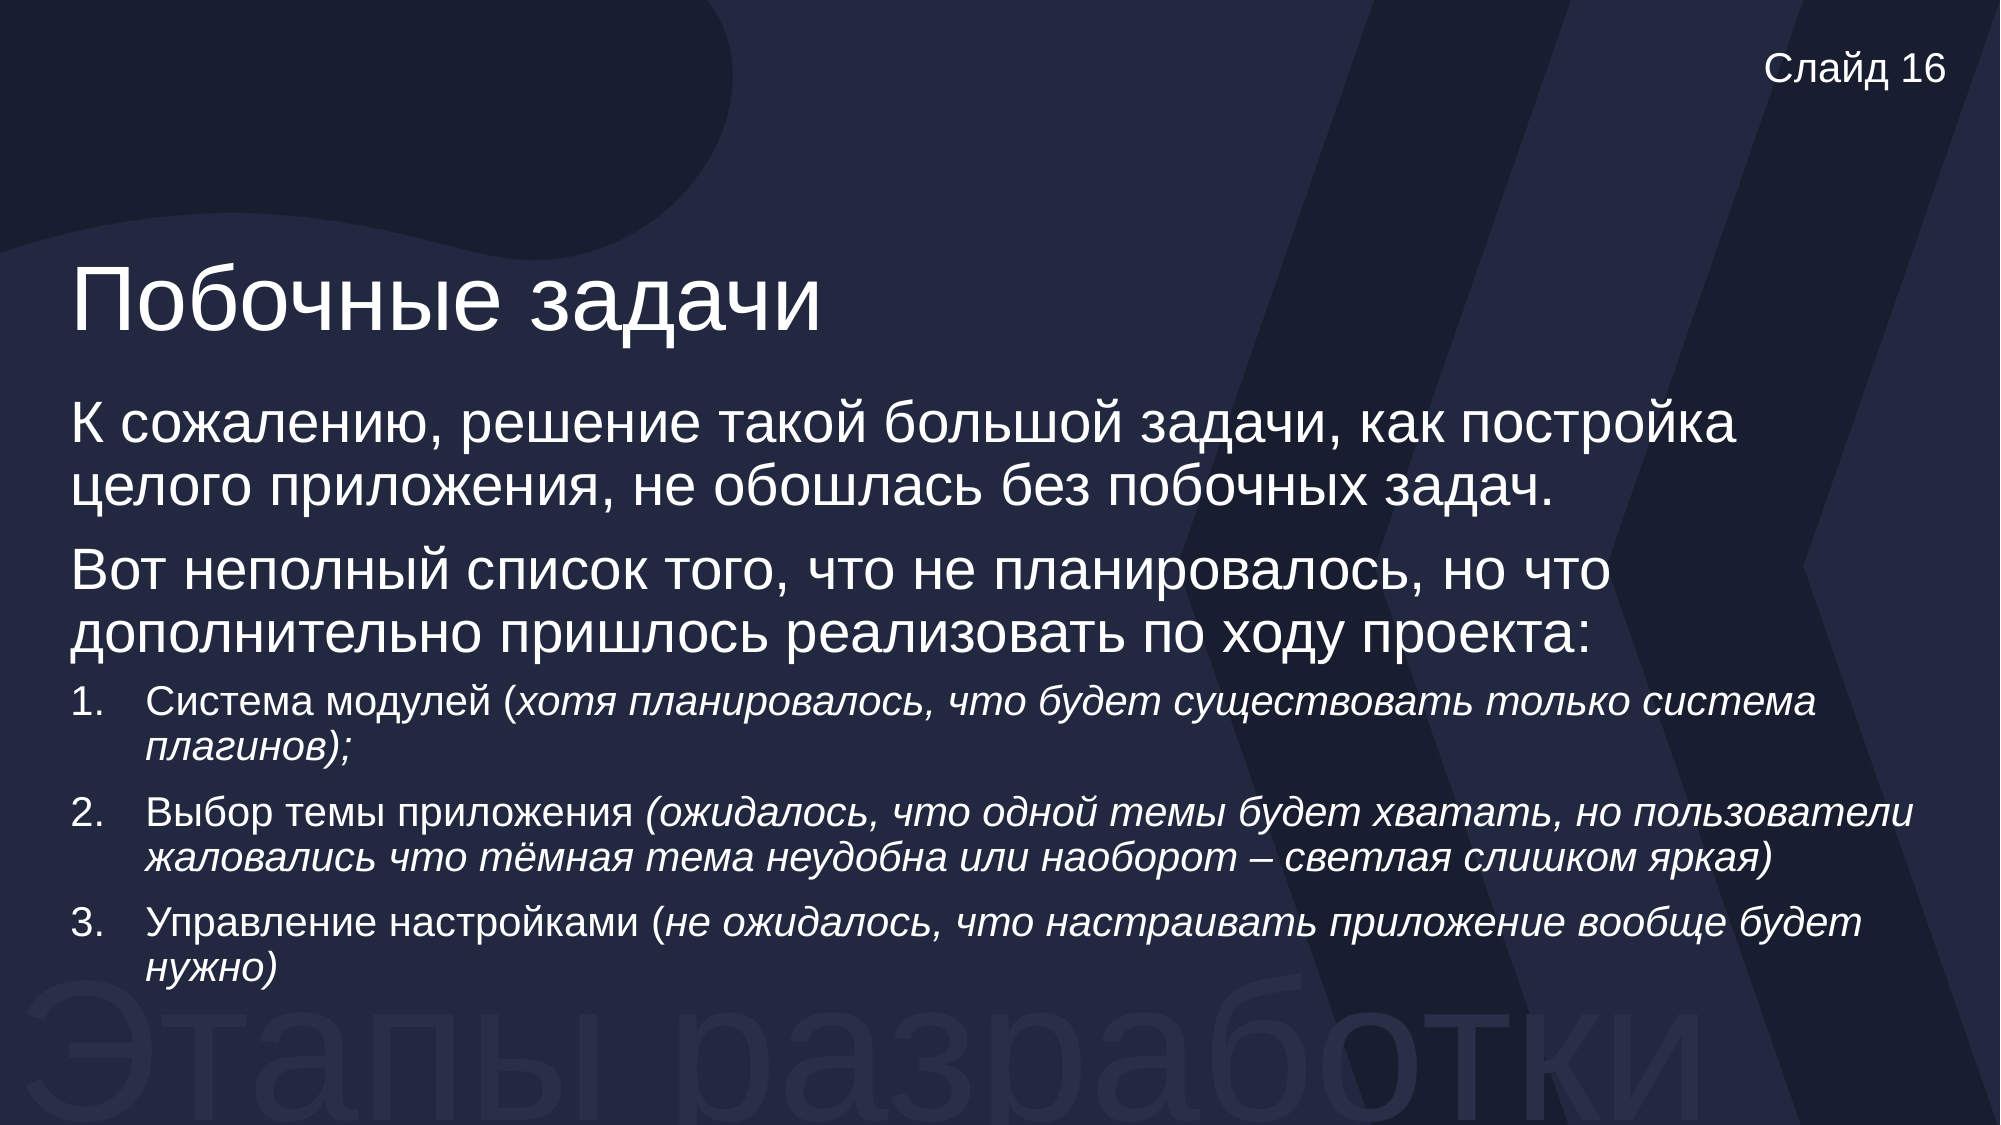

Слайд 16
# Побочные задачи
К сожалению, решение такой большой задачи, как постройка целого приложения, не обошлась без побочных задач.
Вот неполный список того, что не планировалось, но что дополнительно пришлось реализовать по ходу проекта:
Система модулей (хотя планировалось, что будет существовать только система плагинов);
Выбор темы приложения (ожидалось, что одной темы будет хватать, но пользователи жаловались что тёмная тема неудобна или наоборот – светлая слишком яркая)
Управление настройками (не ожидалось, что настраивать приложение вообще будет нужно)

Этапы разработки